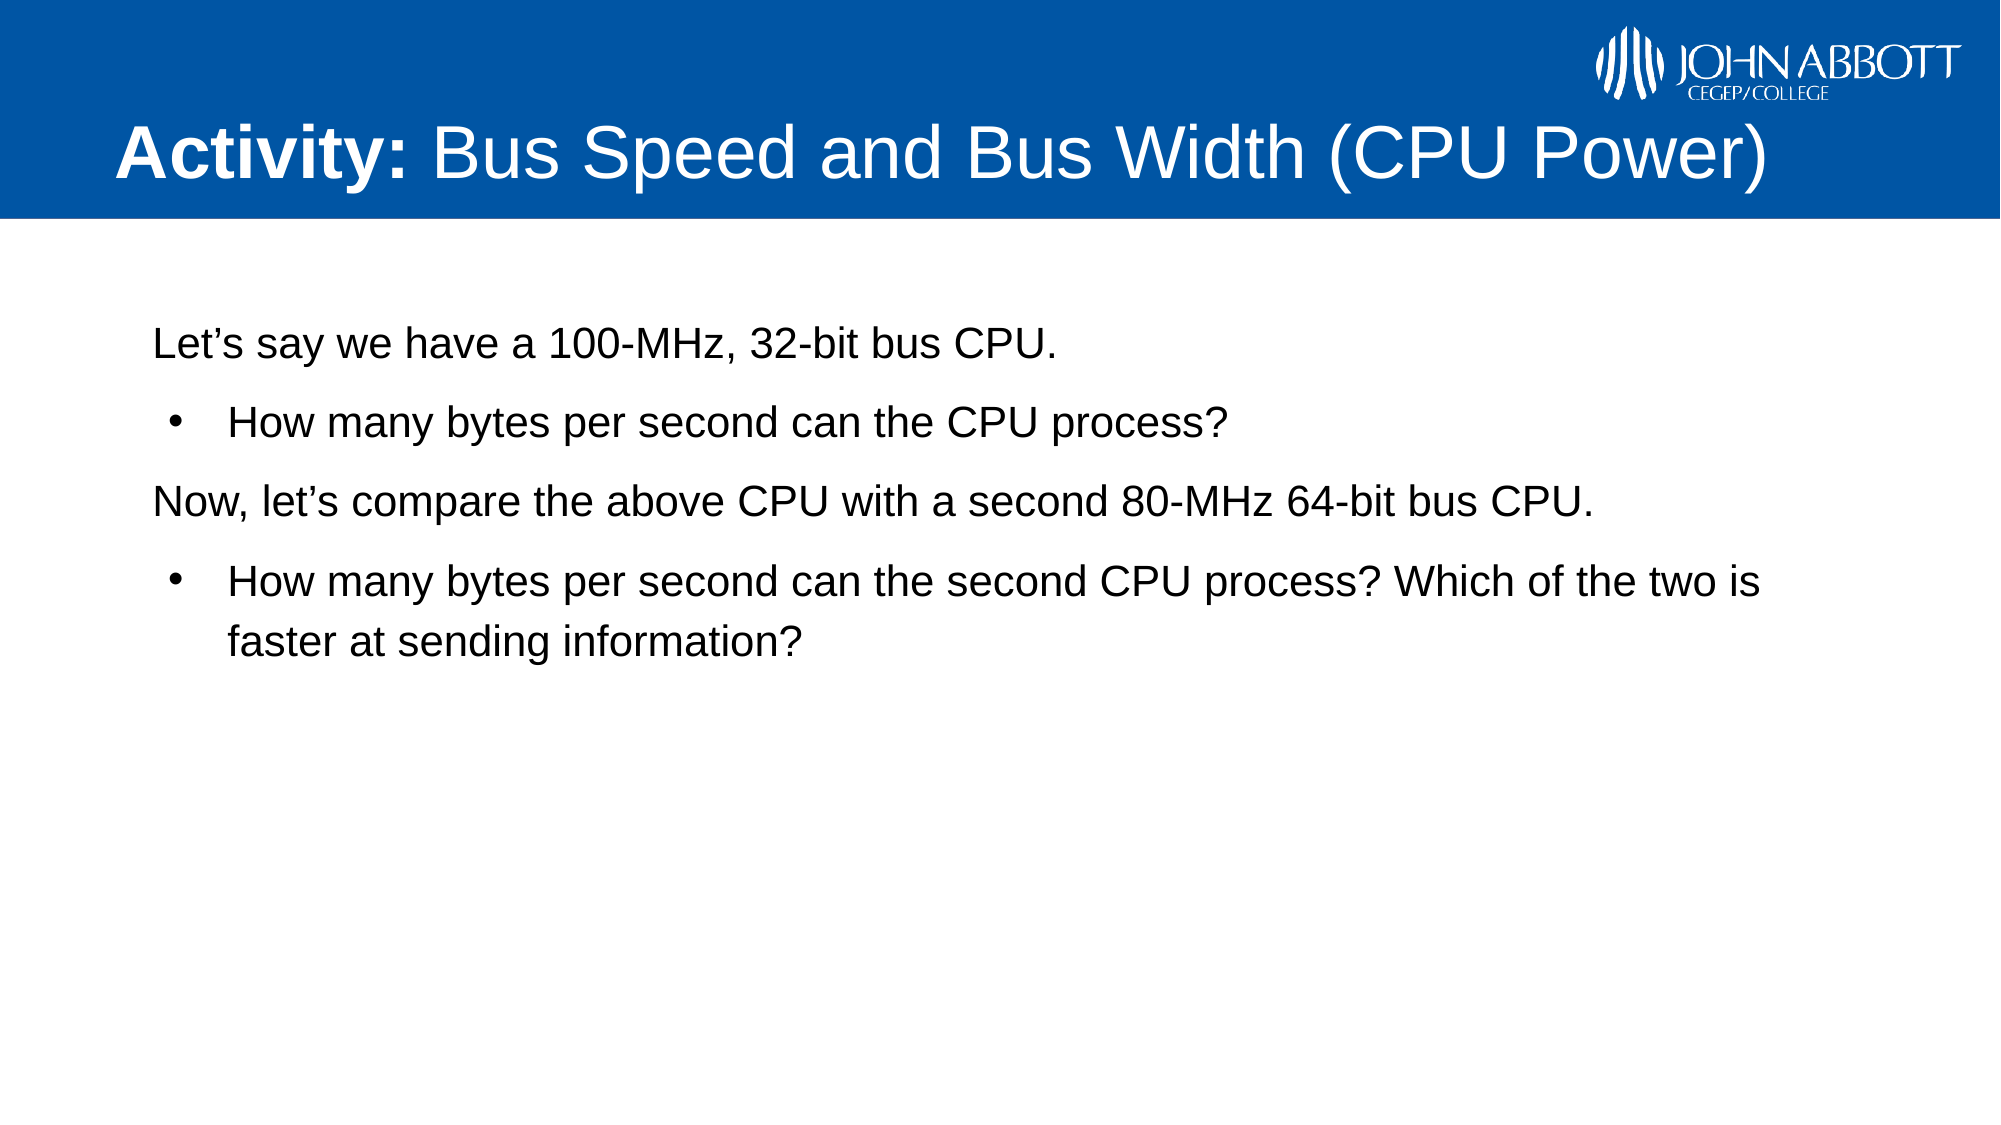

# Activity: Bus Speed and Bus Width (CPU Power)
Let’s say we have a 100-MHz, 32-bit bus CPU.
How many bytes per second can the CPU process?
Now, let’s compare the above CPU with a second 80-MHz 64-bit bus CPU.
How many bytes per second can the second CPU process? Which of the two is faster at sending information?